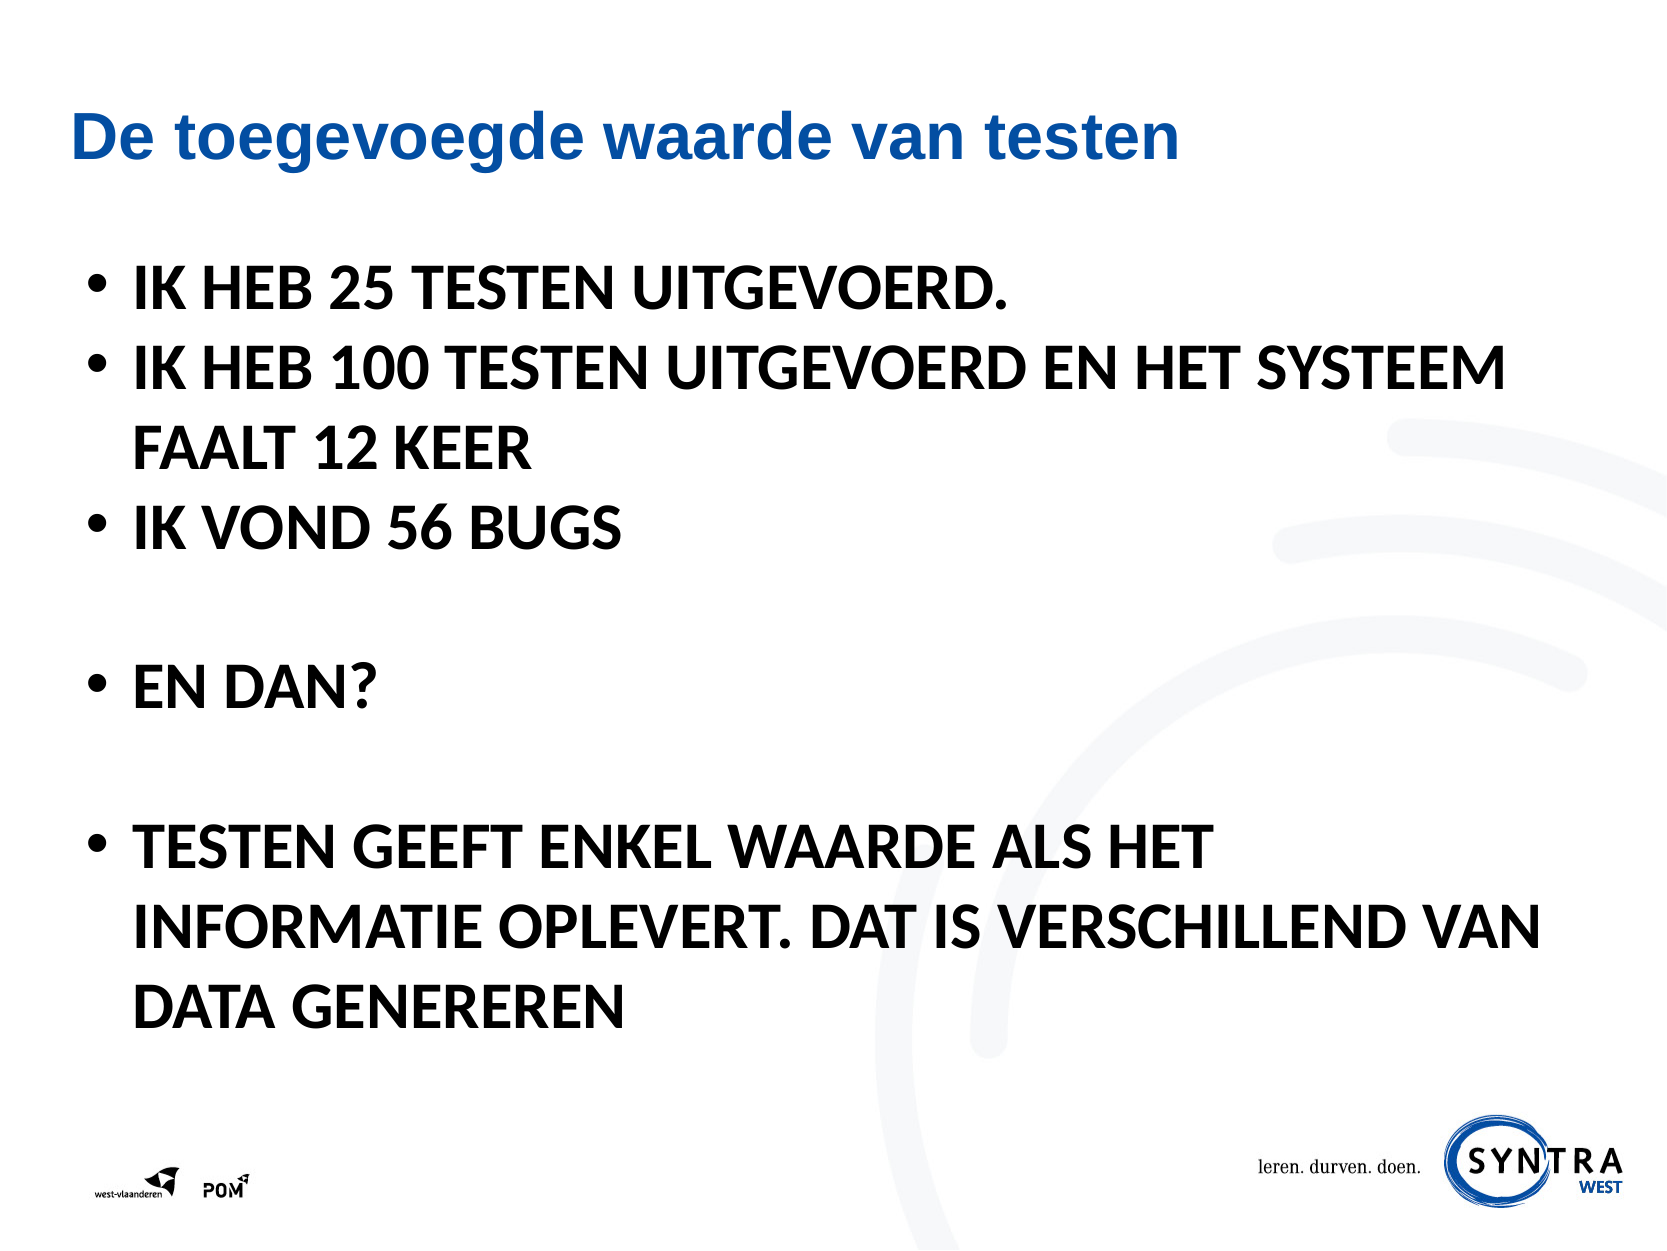

# De toegevoegde waarde van testen
Ik heb 25 testen uitgevoerd.
Ik heb 100 testen uitgevoerd en het systeem faalt 12 keer
Ik vond 56 bugs

En dan?

Testen geeft enkel waarde als het informatie oplevert. Dat is verschillend van Data genereren